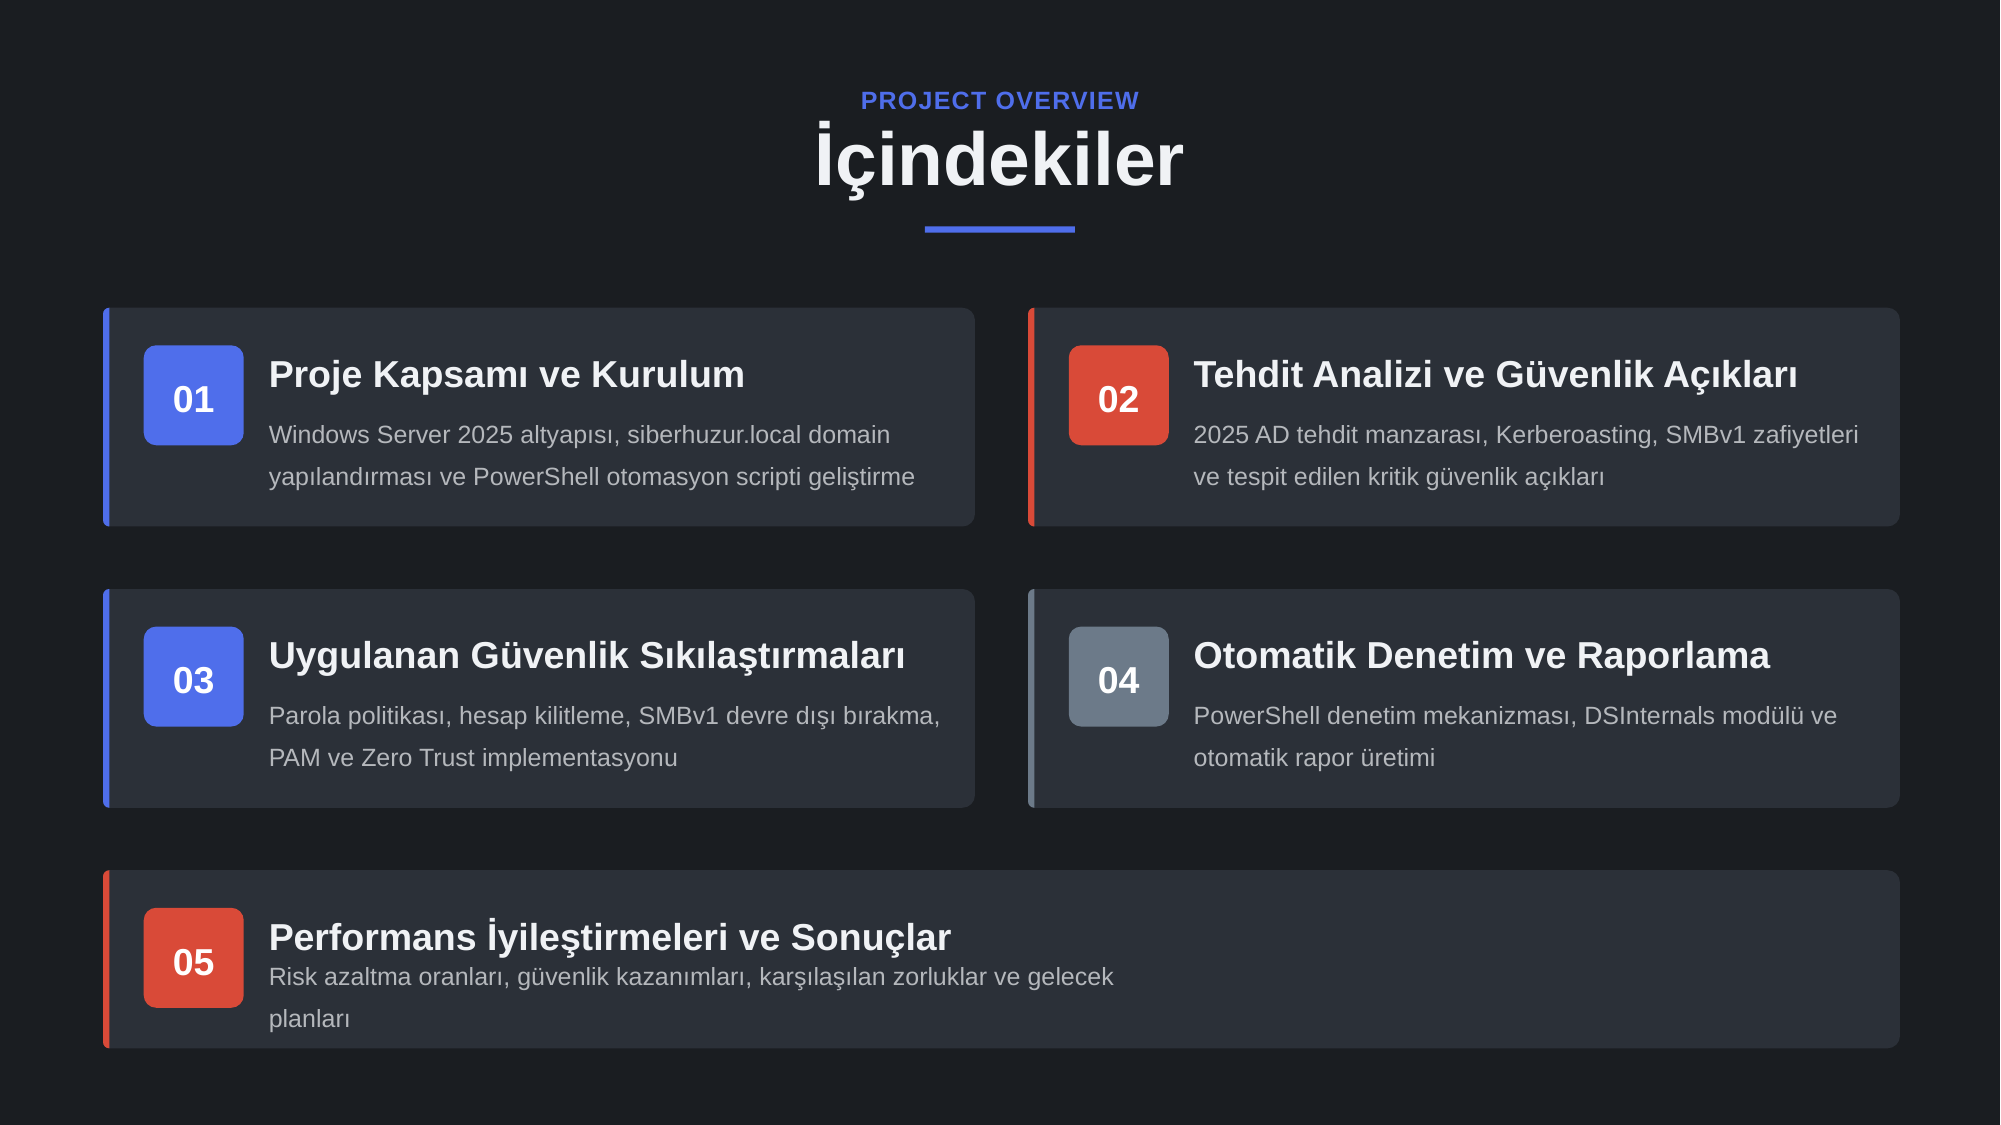

PROJECT OVERVIEW
İçindekiler

01

Proje Kapsamı ve Kurulum
02

Tehdit Analizi ve Güvenlik Açıkları
Windows Server 2025 altyapısı, siberhuzur.local domain yapılandırması ve PowerShell otomasyon scripti geliştirme
2025 AD tehdit manzarası, Kerberoasting, SMBv1 zafiyetleri ve tespit edilen kritik güvenlik açıkları

03

Uygulanan Güvenlik Sıkılaştırmaları
04

Otomatik Denetim ve Raporlama
Parola politikası, hesap kilitleme, SMBv1 devre dışı bırakma, PAM ve Zero Trust implementasyonu
PowerShell denetim mekanizması, DSInternals modülü ve otomatik rapor üretimi

05

Performans İyileştirmeleri ve Sonuçlar
Risk azaltma oranları, güvenlik kazanımları, karşılaşılan zorluklar ve gelecek planları